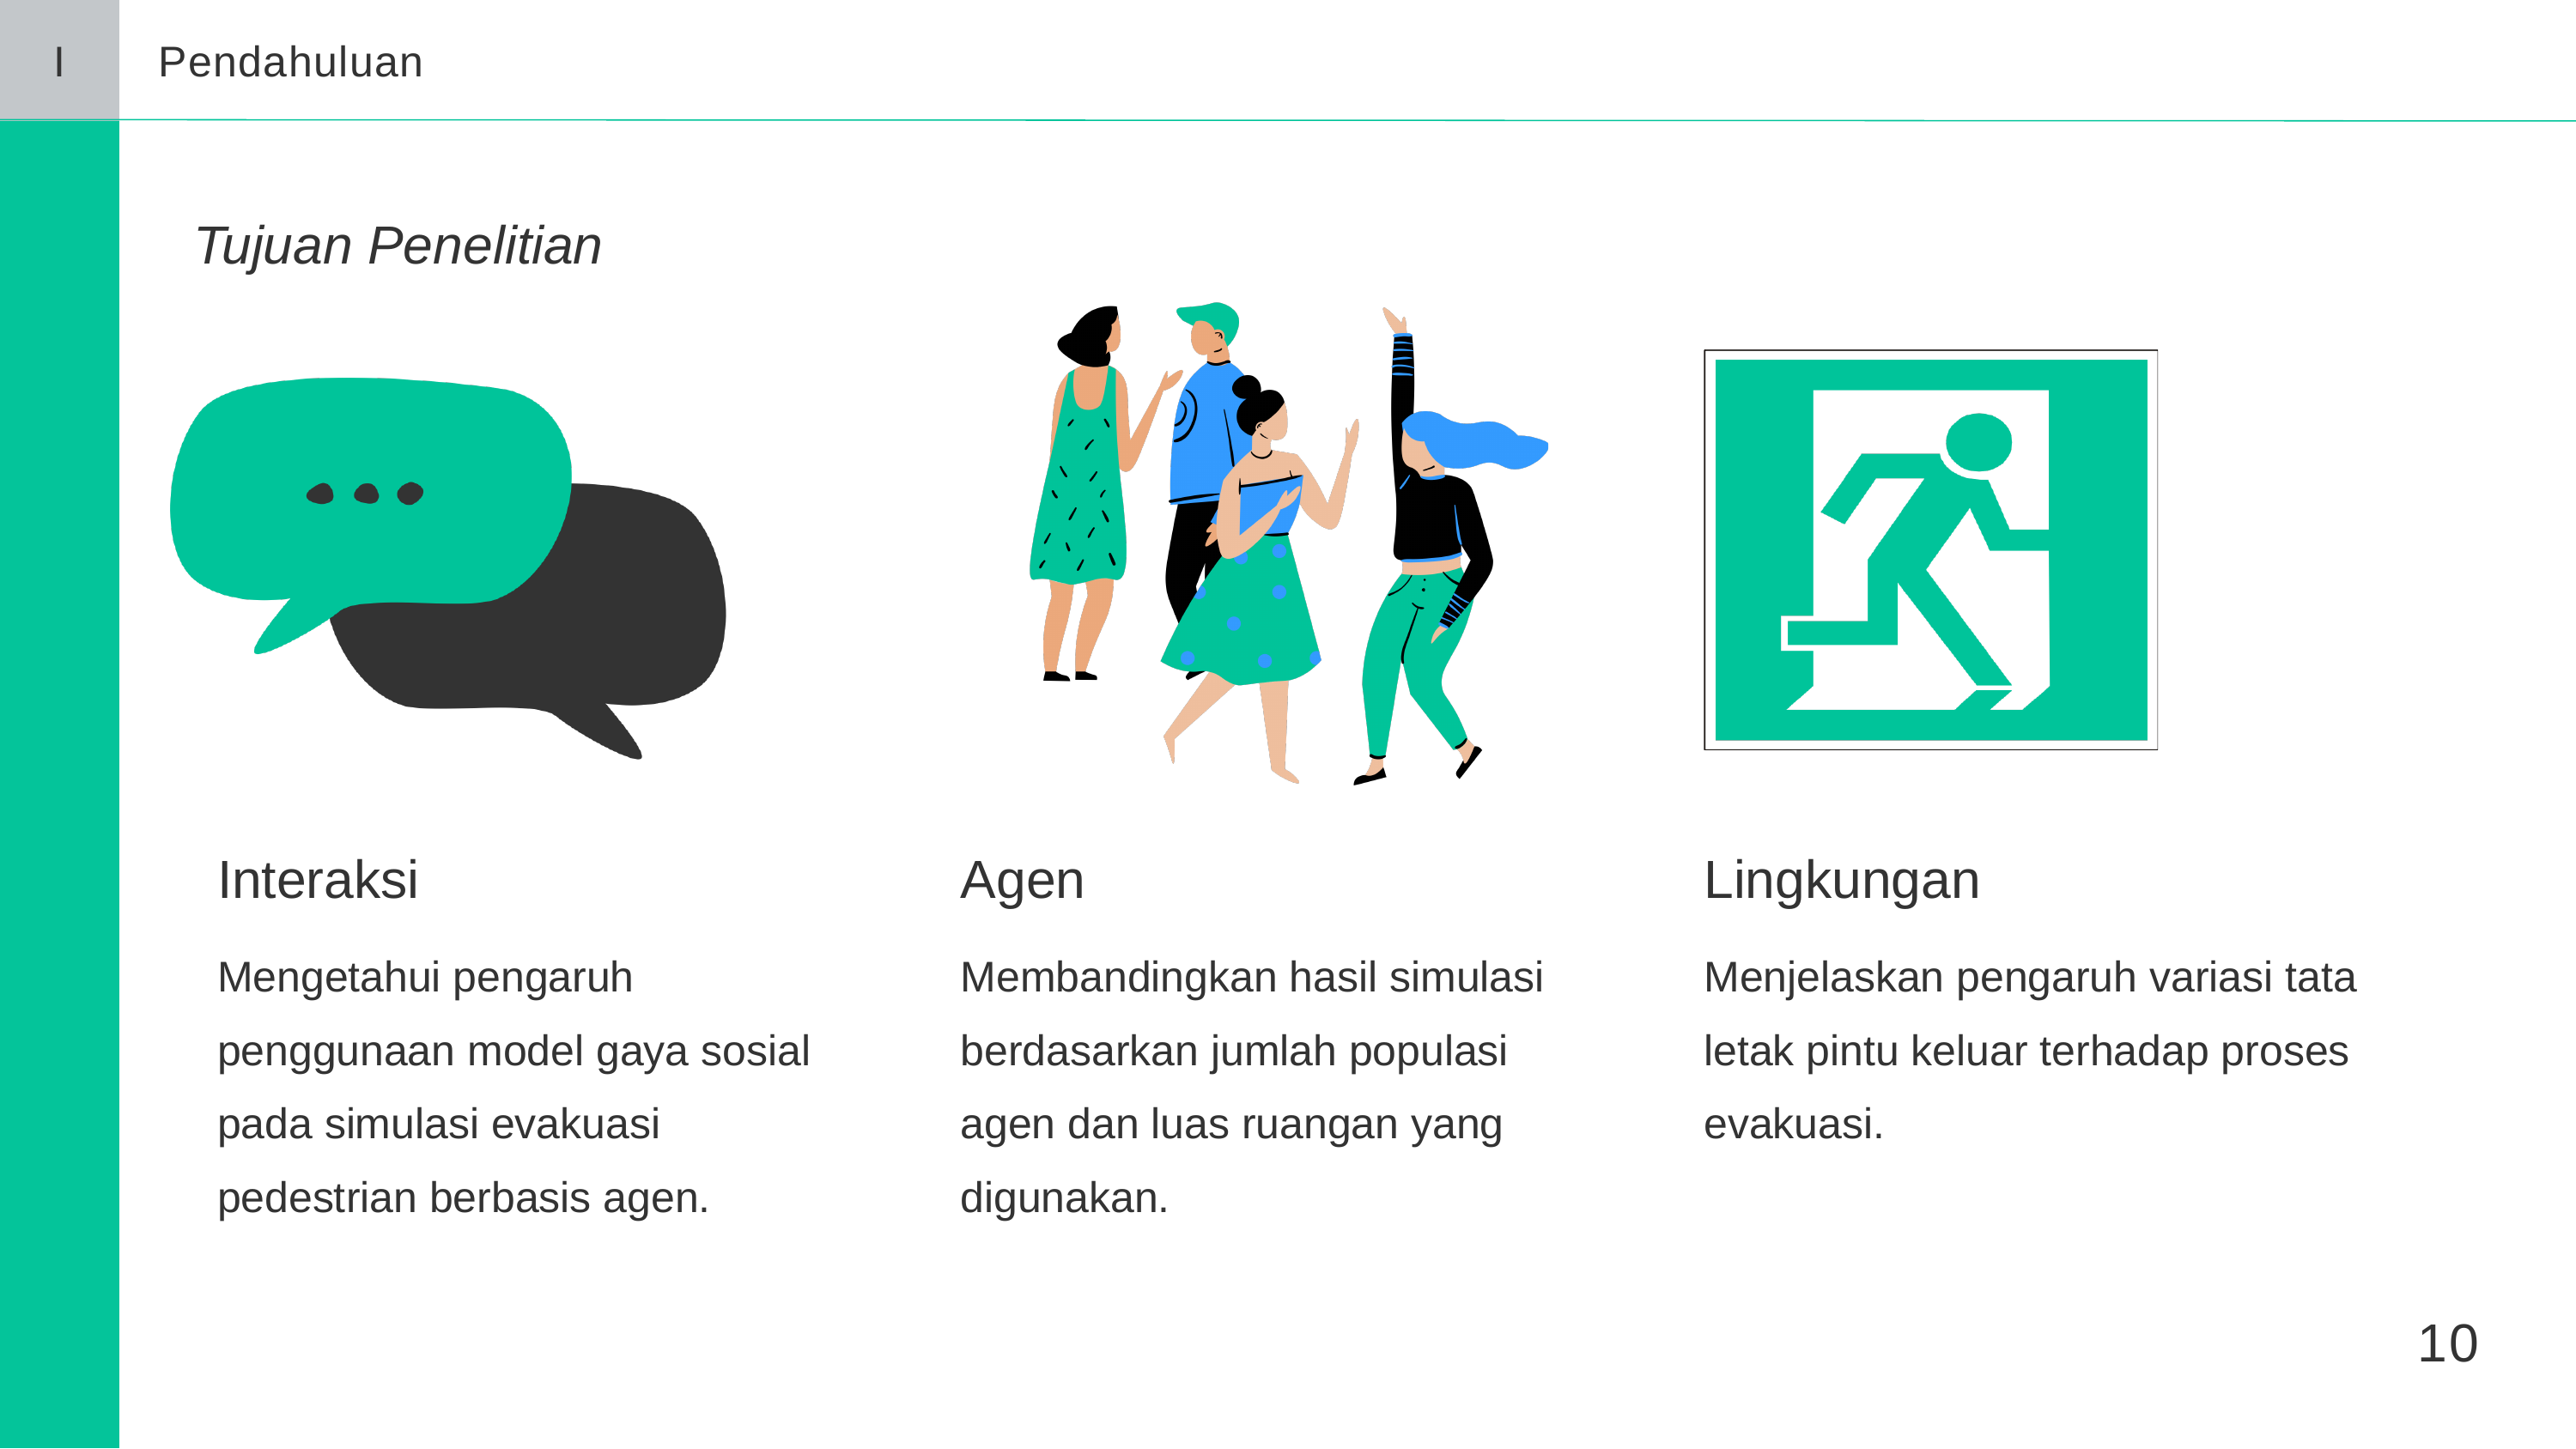

I
Pendahuluan

Tujuan Penelitian

Interaksi
Agen
Lingkungan
Mengetahui pengaruh penggunaan model gaya sosial pada simulasi evakuasi pedestrian berbasis agen.
Membandingkan hasil simulasi berdasarkan jumlah populasi agen dan luas ruangan yang digunakan.
Menjelaskan pengaruh variasi tata letak pintu keluar terhadap proses evakuasi.
10